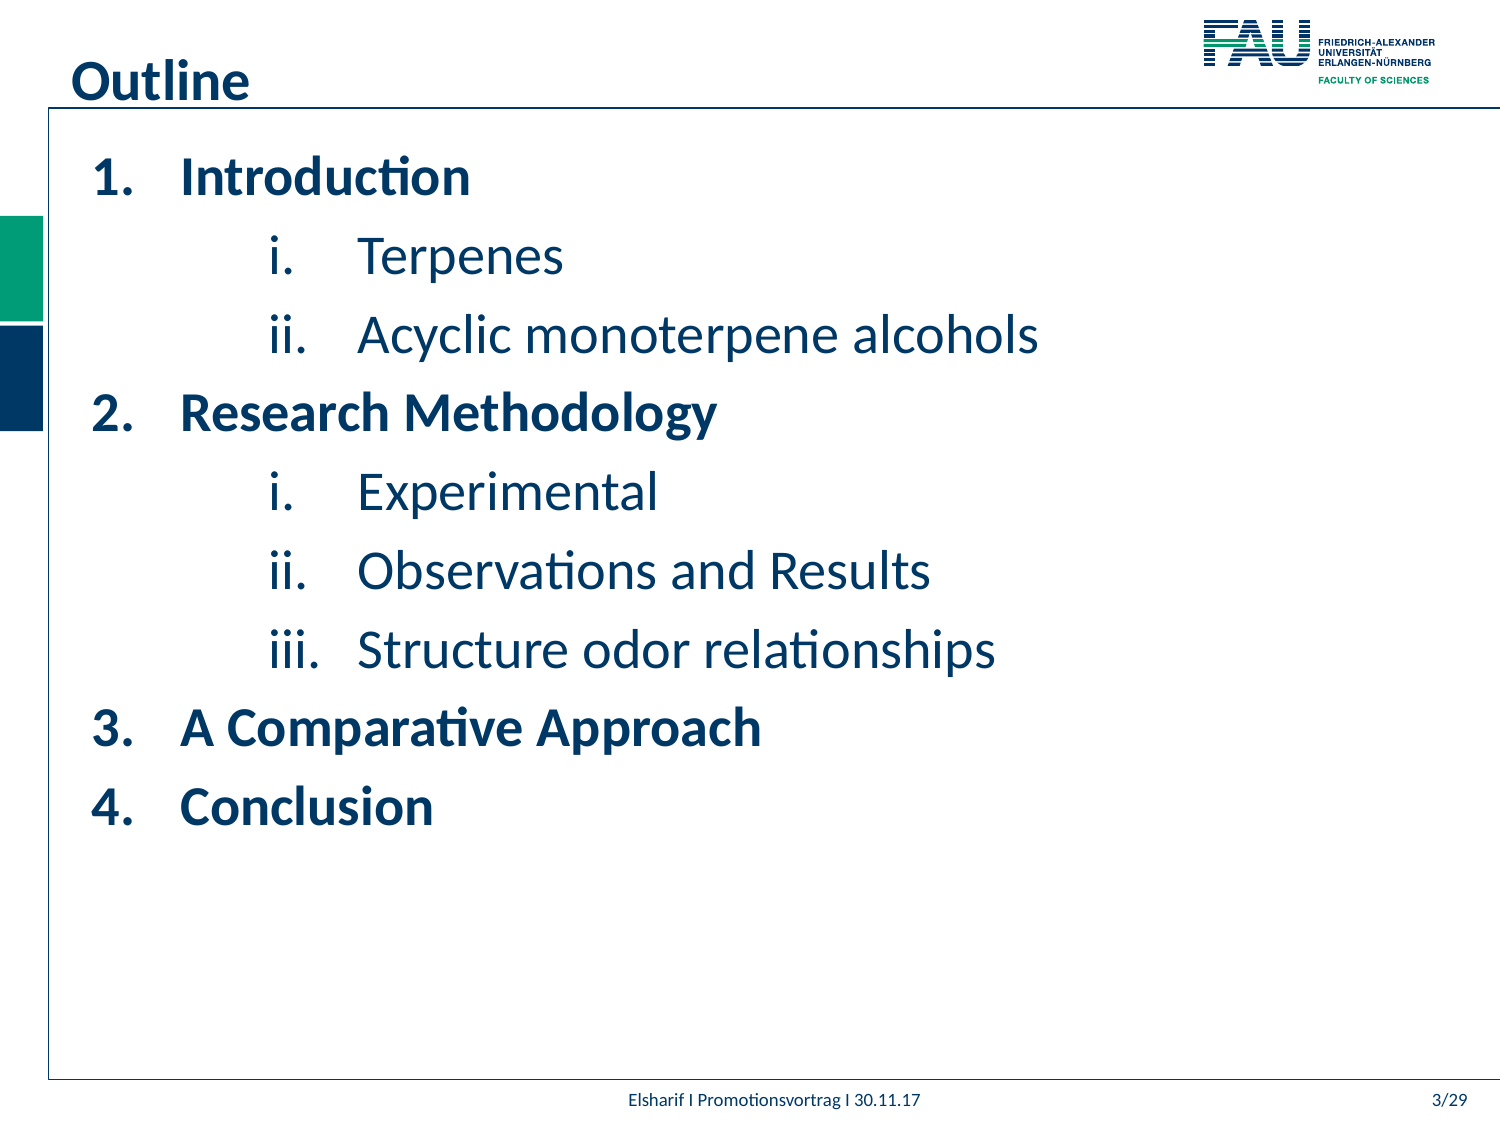

Outline
Introduction
Terpenes
Acyclic monoterpene alcohols
Research Methodology
Experimental
Observations and Results
Structure odor relationships
A Comparative Approach
Conclusion

3/29
Elsharif I Promotionsvortrag I 30.11.17